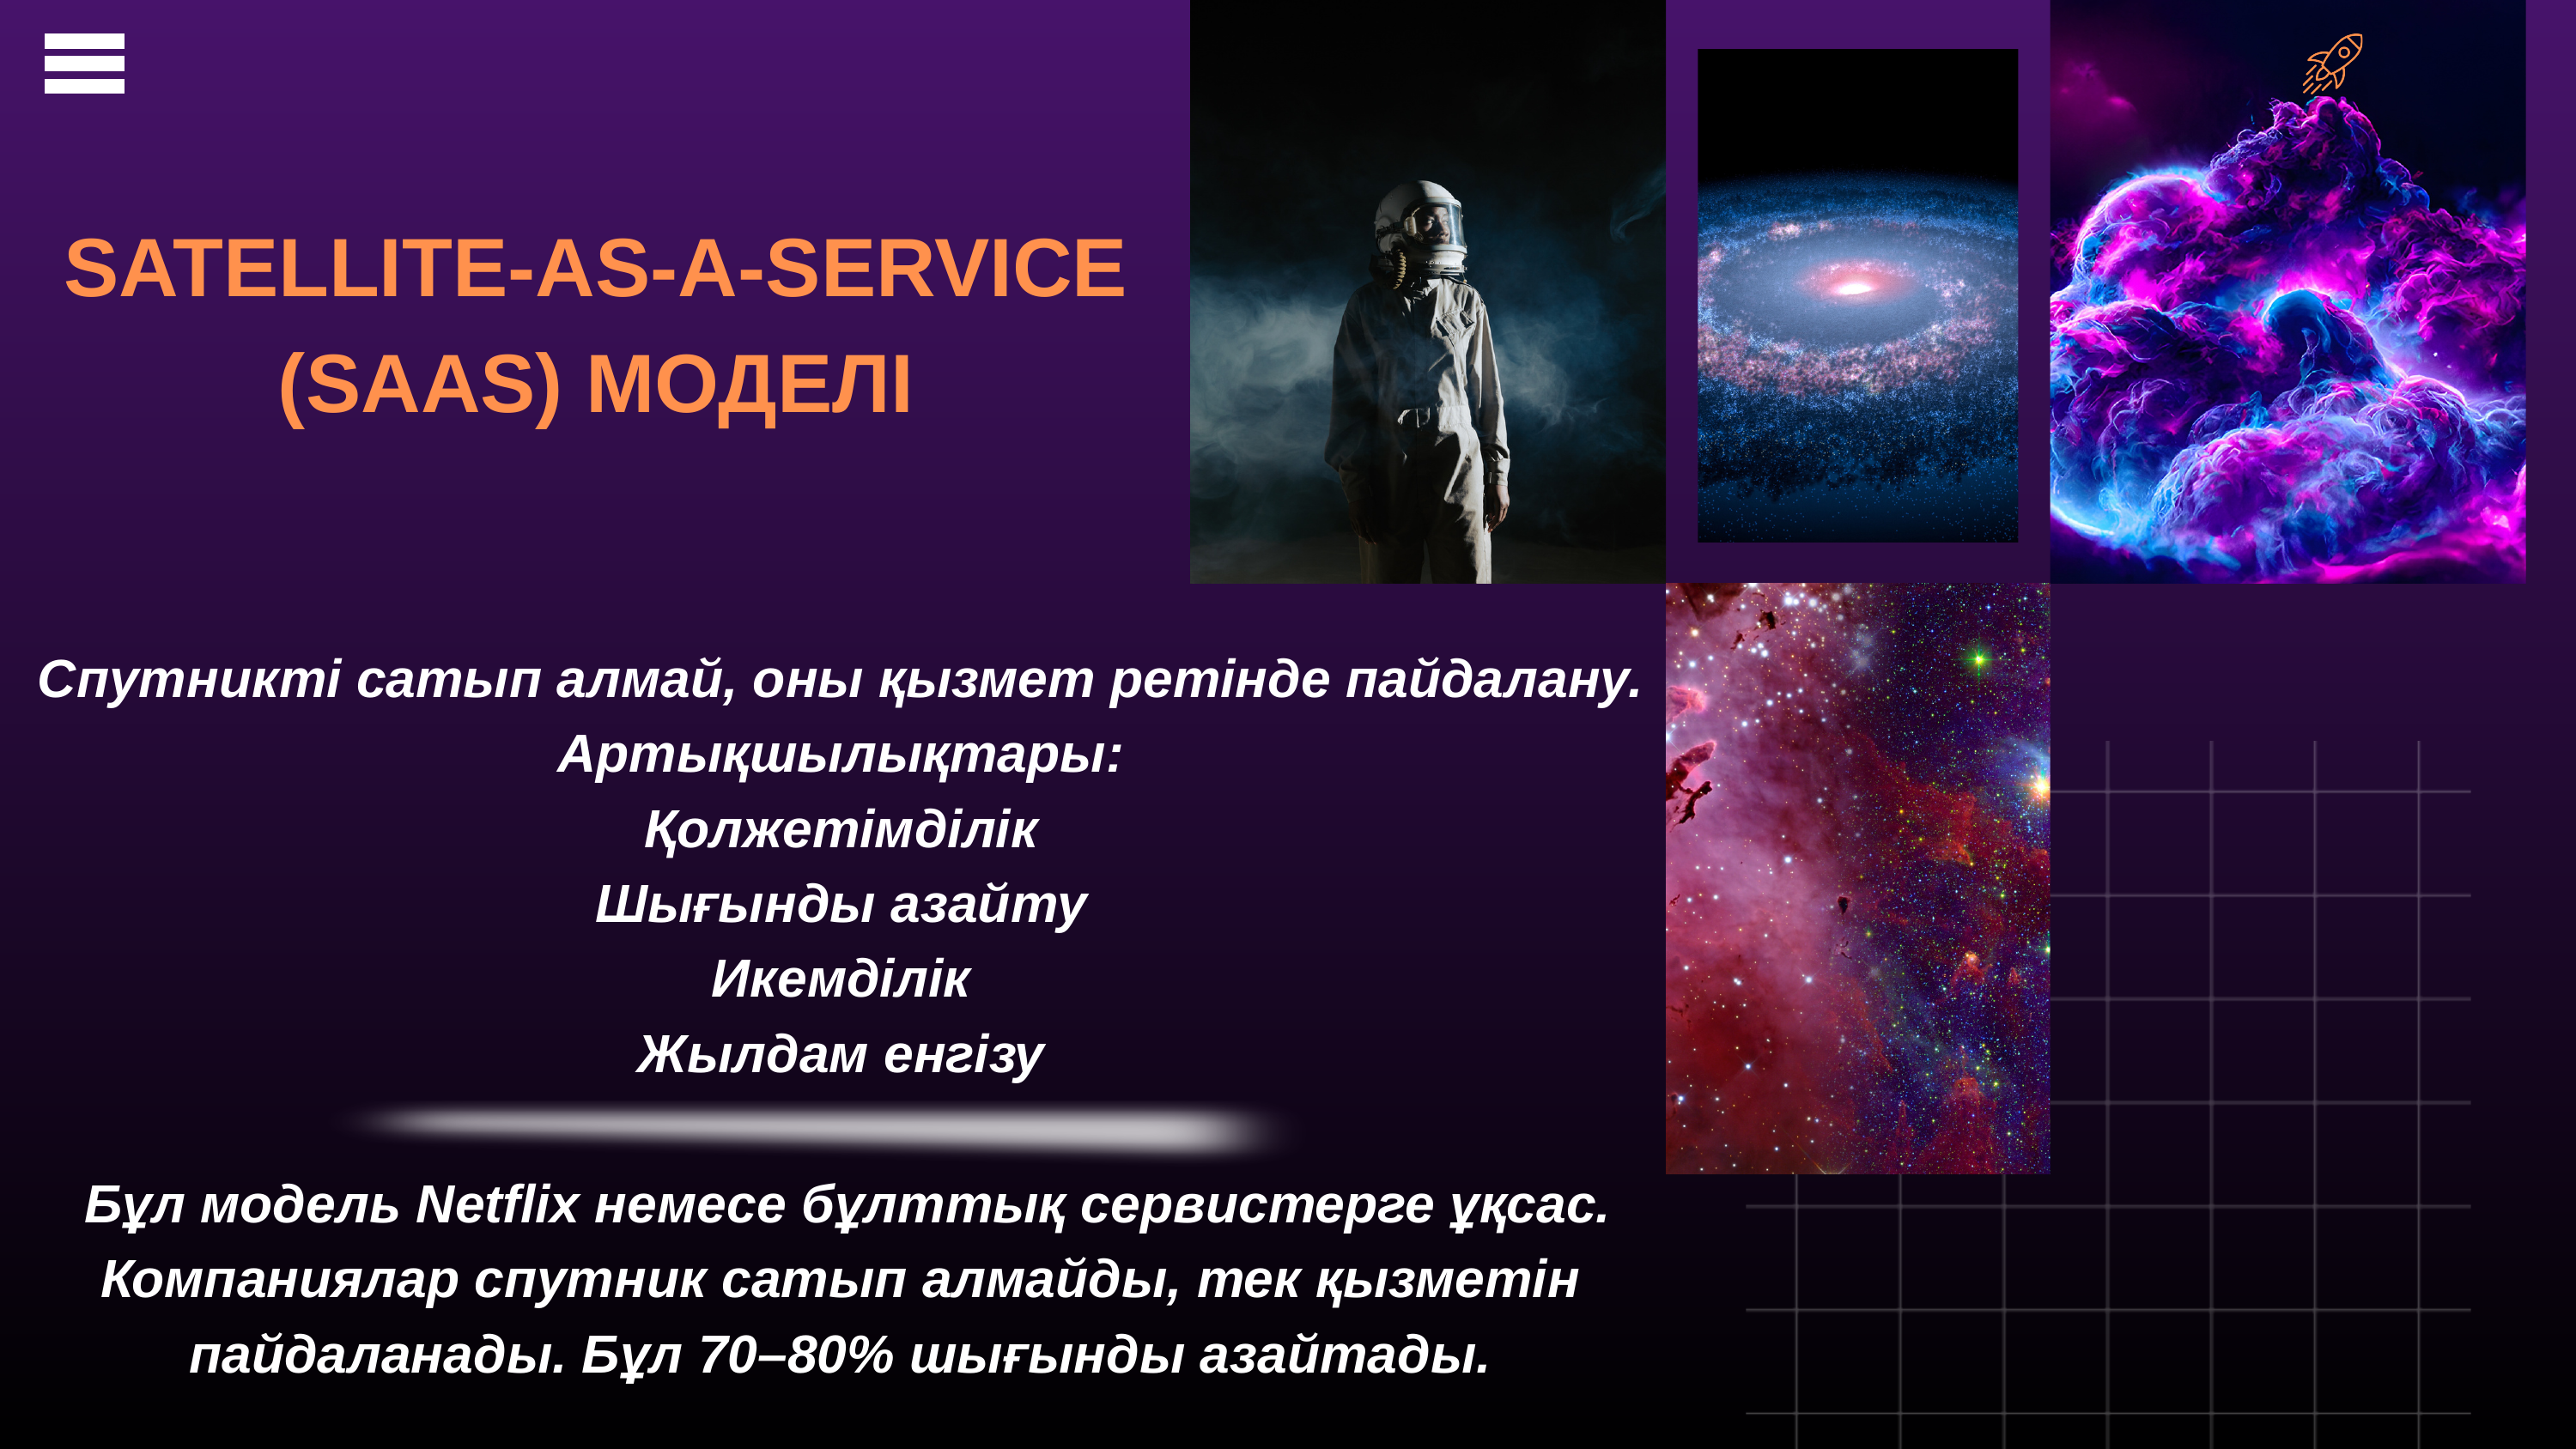

SATELLITE-AS-A-SERVICE (SAAS) МОДЕЛІ

Спутникті сатып алмай, оны қызмет ретінде пайдалану.
Артықшылықтары:
Қолжетімділік
Шығынды азайту
Икемділік
Жылдам енгізу

 Бұл модель Netflix немесе бұлттық сервистерге ұқсас. Компаниялар спутник сатып алмайды, тек қызметін пайдаланады. Бұл 70–80% шығынды азайтады.